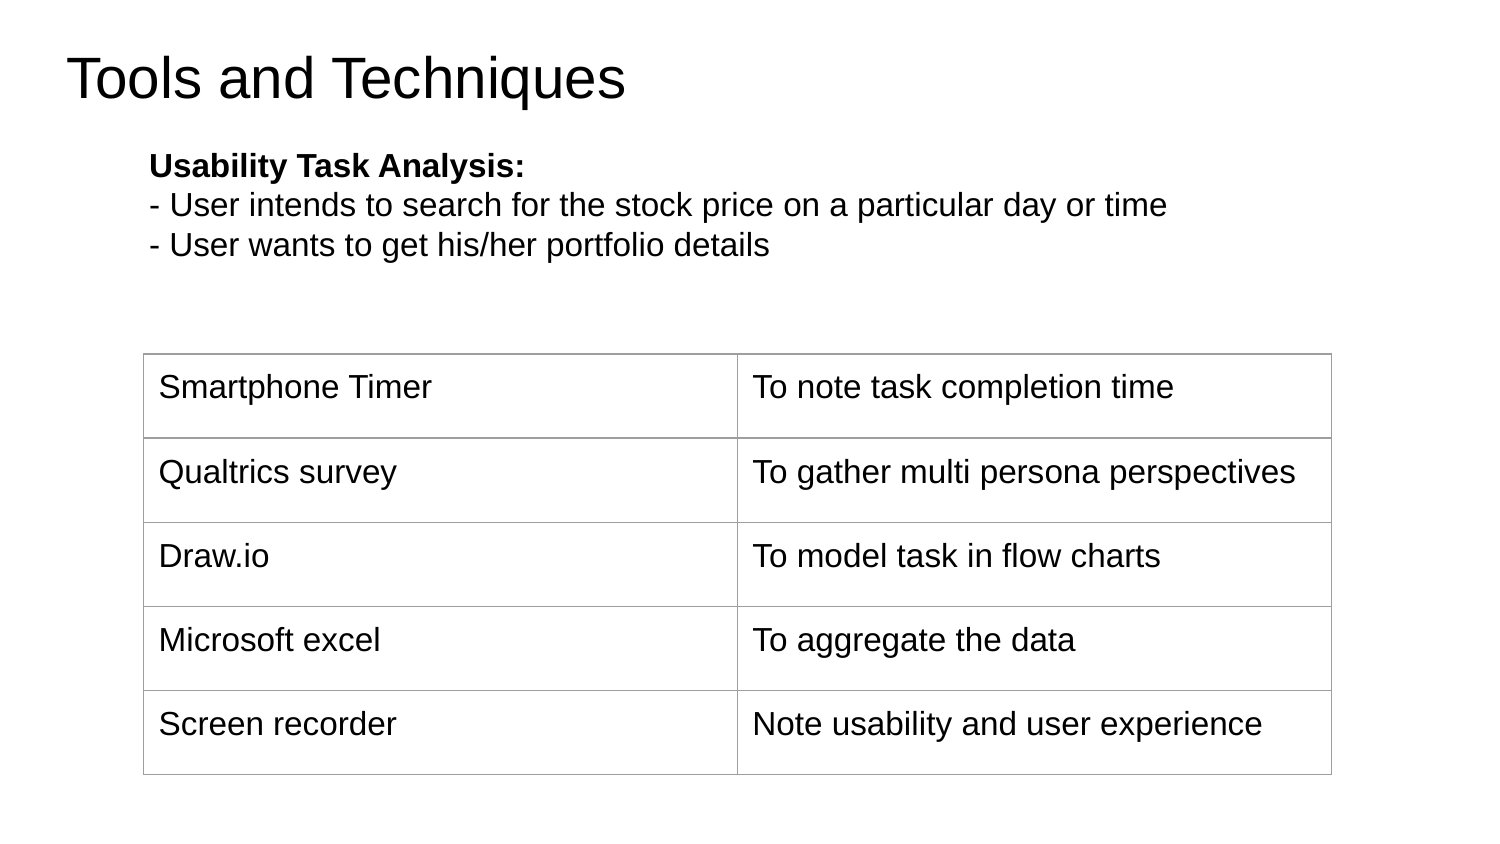

# Tools and Techniques
Usability Task Analysis:
- User intends to search for the stock price on a particular day or time
- User wants to get his/her portfolio details

| Smartphone Timer | To note task completion time |
| --- | --- |
| Qualtrics survey | To gather multi persona perspectives |
| Draw.io | To model task in flow charts |
| Microsoft excel | To aggregate the data |
| Screen recorder | Note usability and user experience |